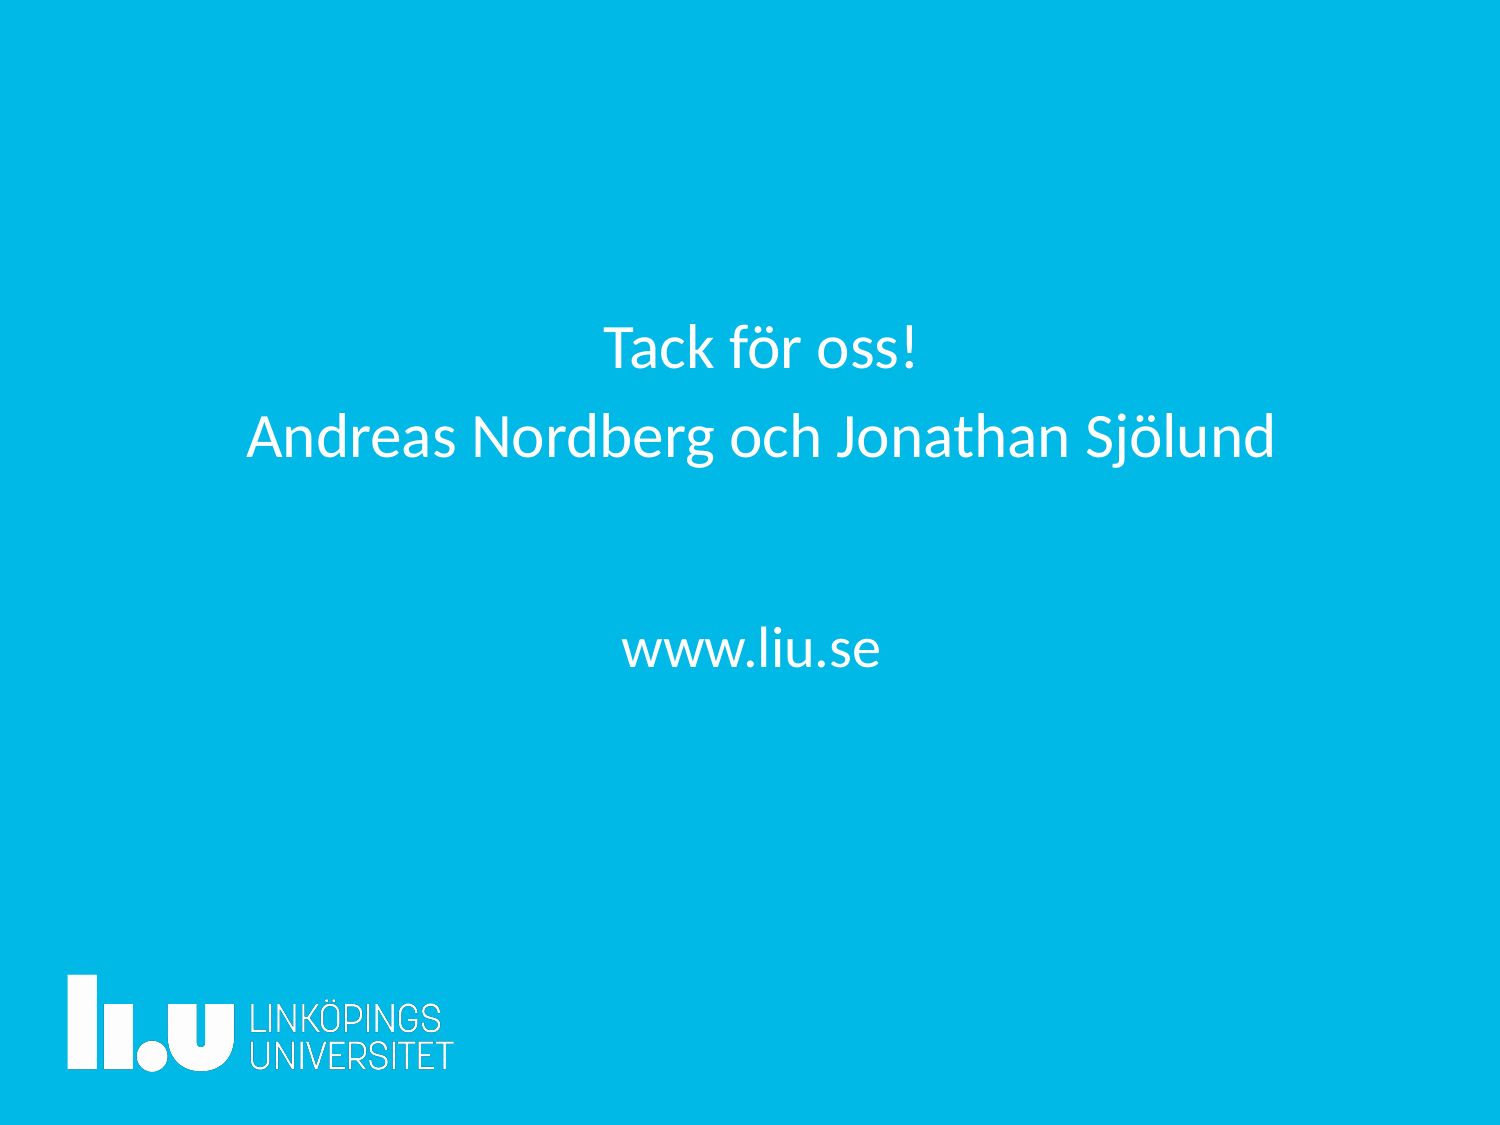

Tack för oss!
Andreas Nordberg och Jonathan Sjölund